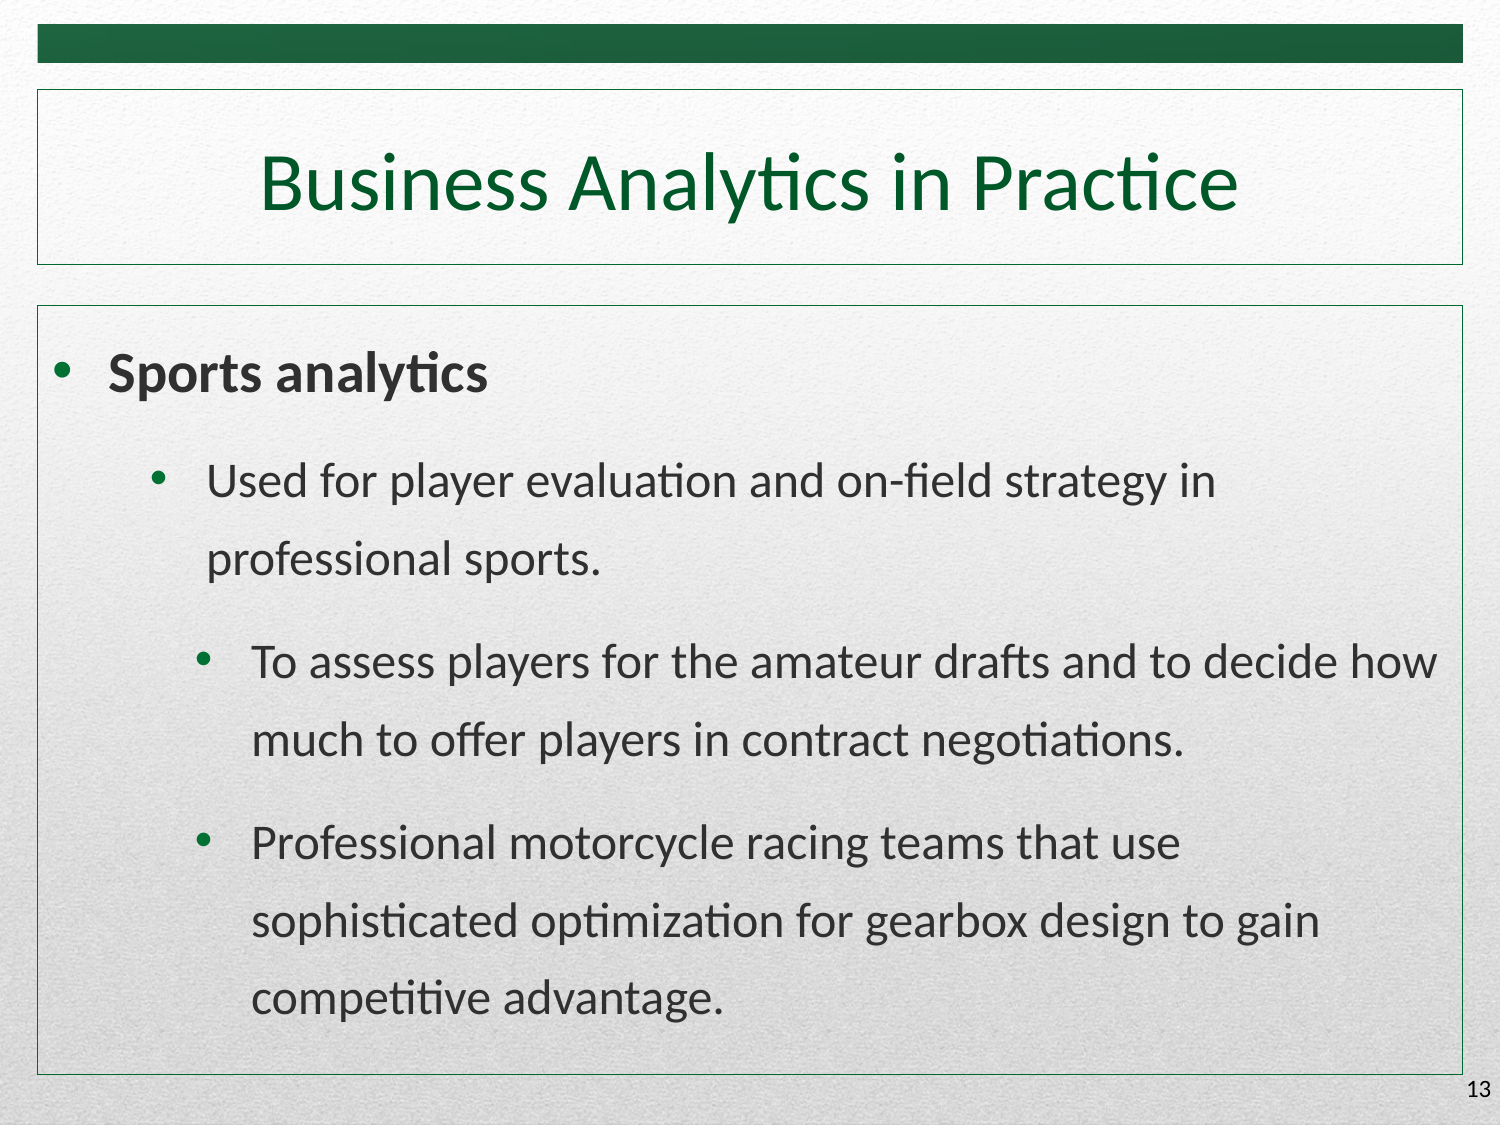

# Business Analytics in Practice
Sports analytics
Used for player evaluation and on-field strategy in professional sports.
To assess players for the amateur drafts and to decide how much to offer players in contract negotiations.
Professional motorcycle racing teams that use sophisticated optimization for gearbox design to gain competitive advantage.
13